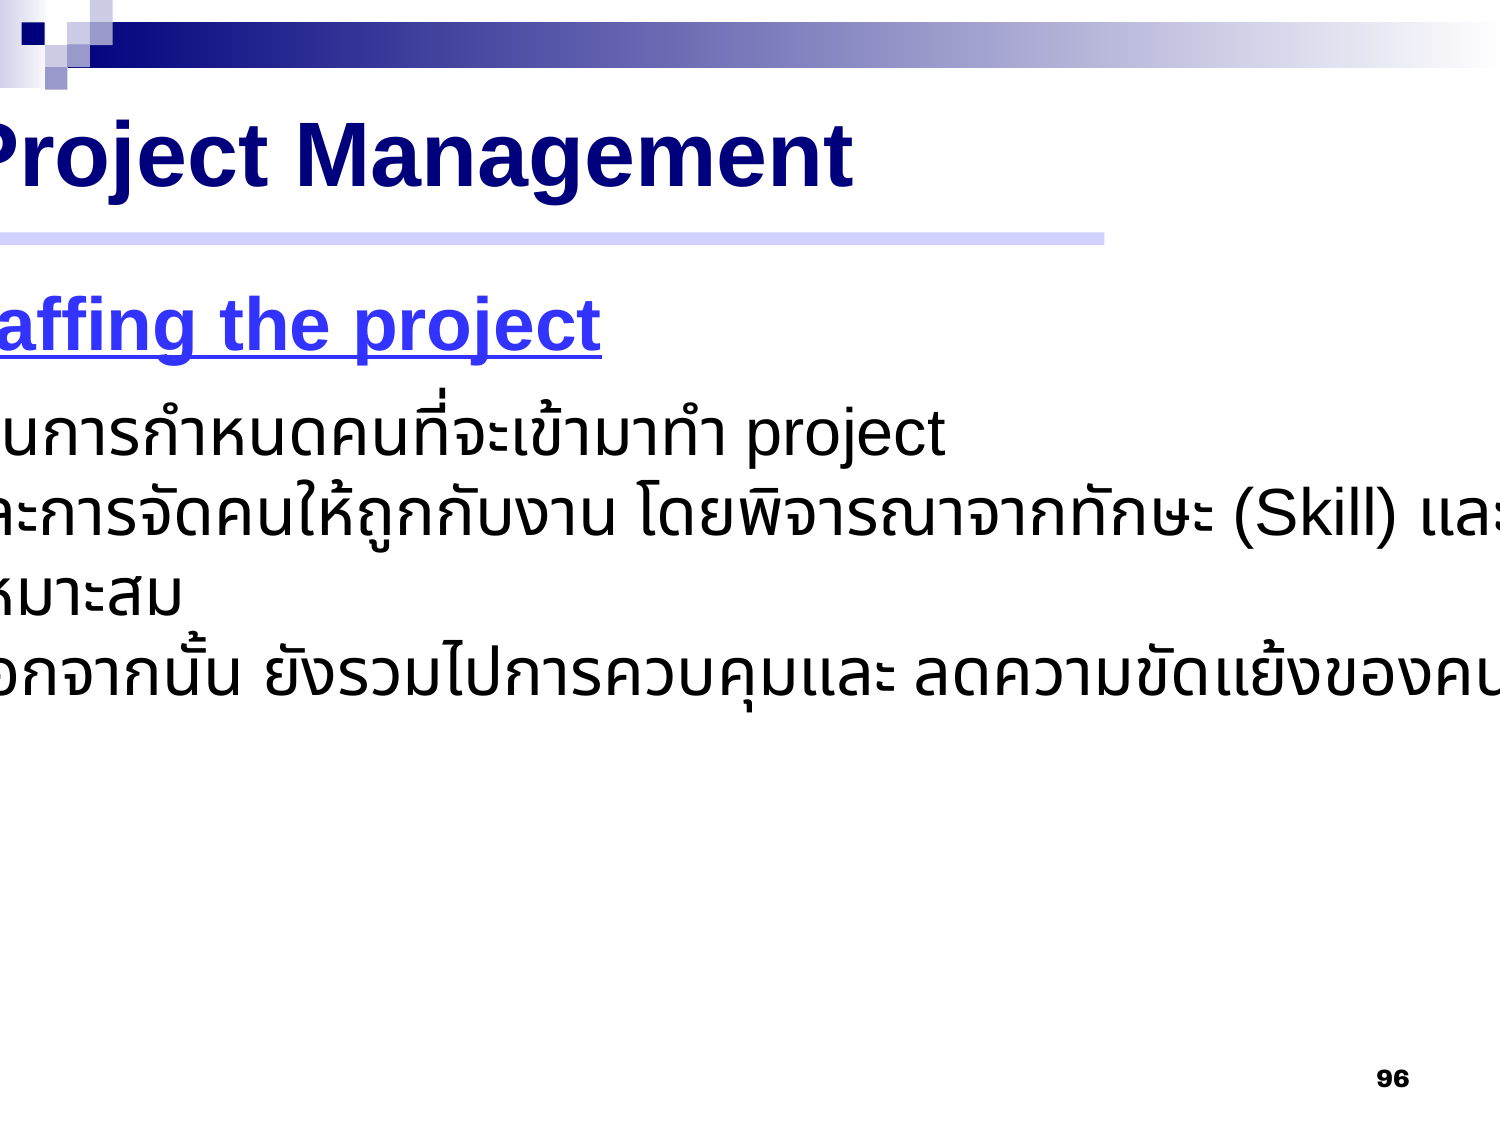

Project Management

Staffing the project
  เป็นการกำหนดคนที่จะเข้ามาทำ project
  และการจัดคนให้ถูกกับงาน โดยพิจารณาจากทักษะ (Skill) และ ความ
     เหมาะสม
  นอกจากนั้น ยังรวมไปการควบคุมและ ลดความขัดแย้งของคนด้วย
96